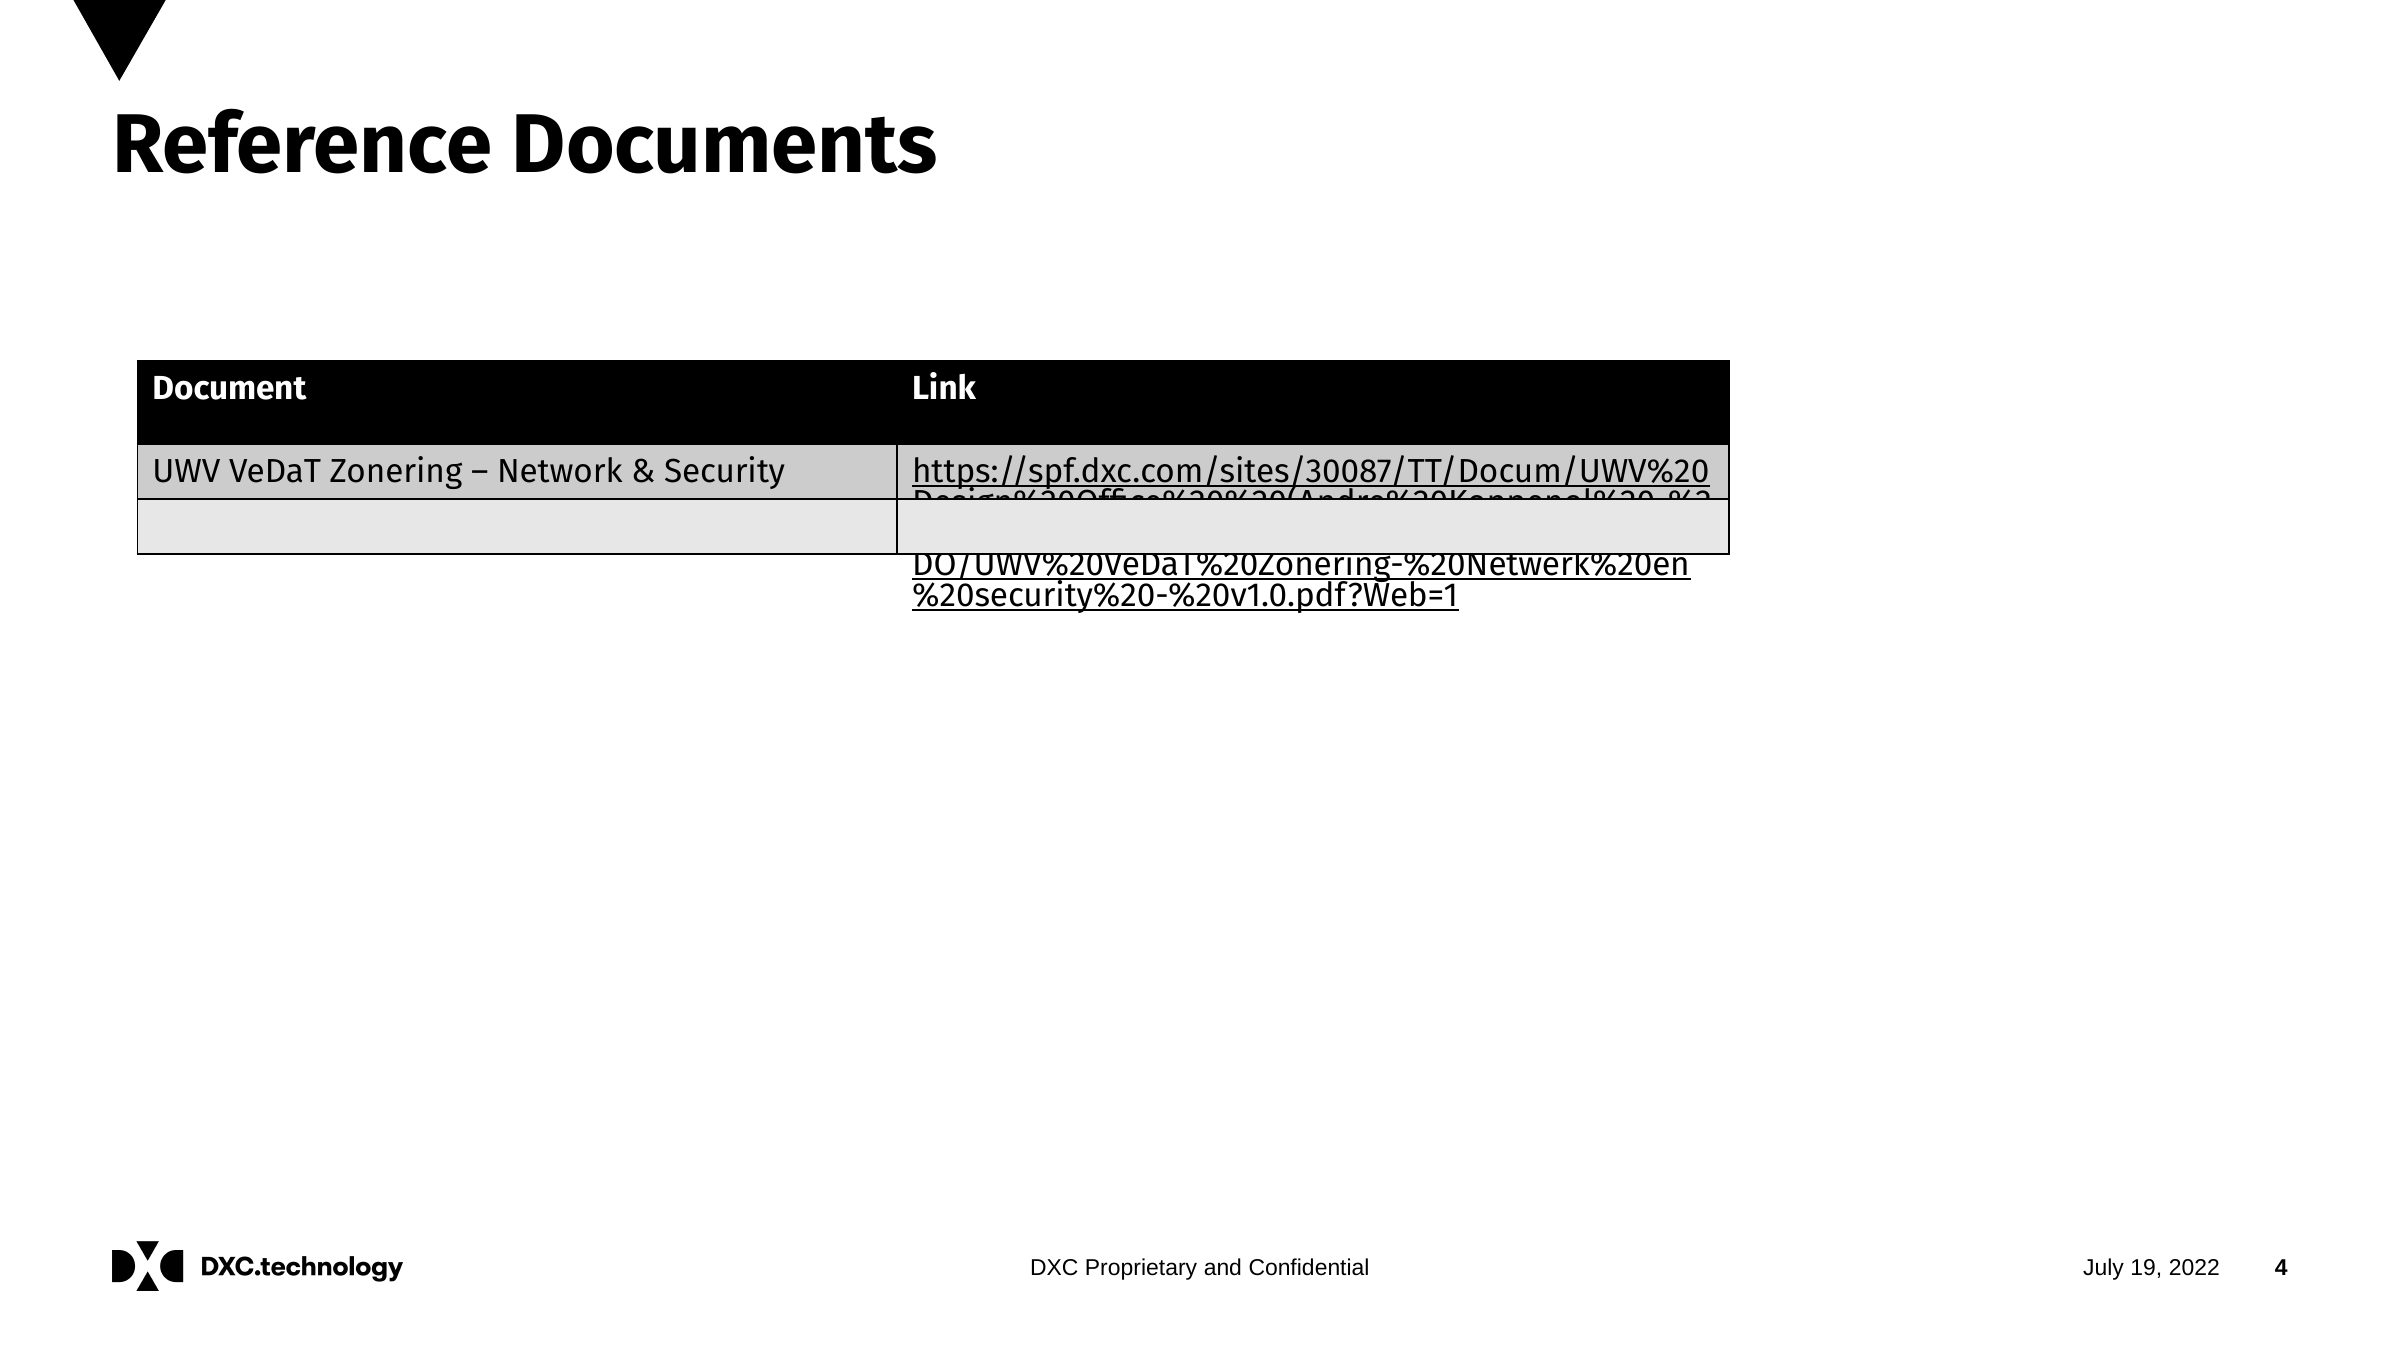

# Reference Documents
| Document | Link |
| --- | --- |
| UWV VeDaT Zonering – Network & Security | https://spf.dxc.com/sites/30087/TT/Docum/UWV%20Design%20Office%20%20(Andre%20Koppenol%20-%20Cora%20Kuijper)/09%20Informatie%20stukken%20DO/UWV%20VeDaT%20Zonering-%20Netwerk%20en%20security%20-%20v1.0.pdf?Web=1 |
|  |  |